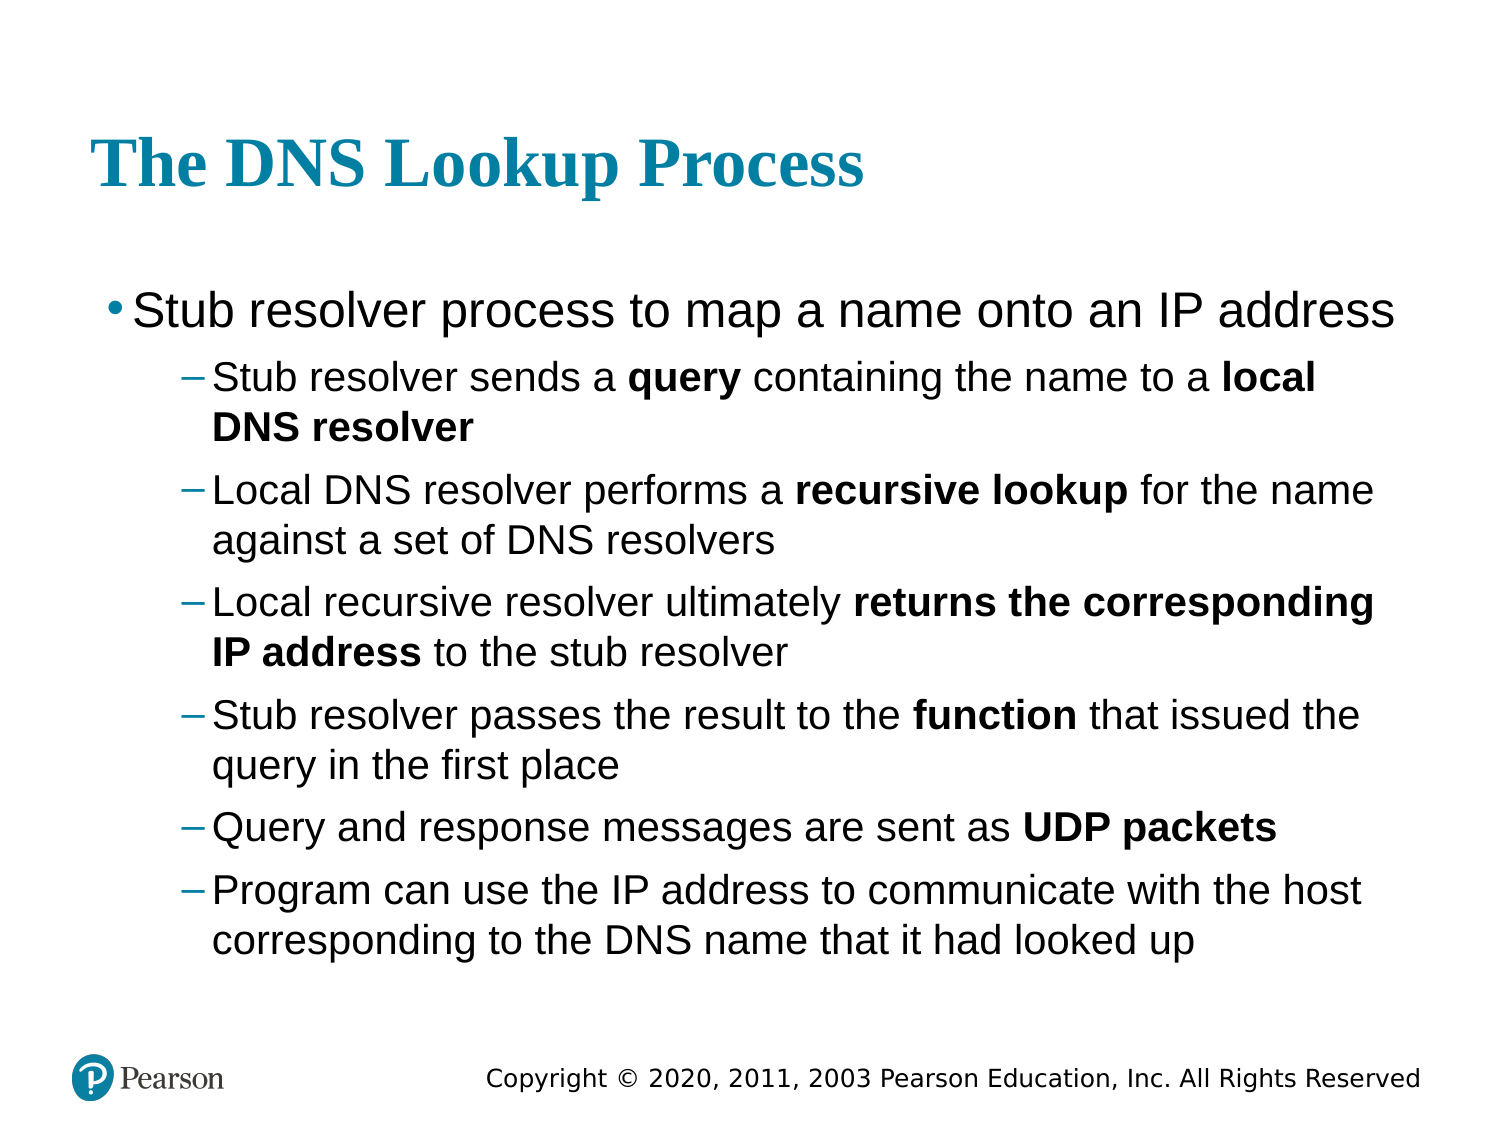

# The DNS Lookup Process
Stub resolver process to map a name onto an IP address
Stub resolver sends a query containing the name to a local DNS resolver
Local DNS resolver performs a recursive lookup for the name against a set of DNS resolvers
Local recursive resolver ultimately returns the corresponding IP address to the stub resolver
Stub resolver passes the result to the function that issued the query in the first place
Query and response messages are sent as UDP packets
Program can use the IP address to communicate with the host corresponding to the DNS name that it had looked up